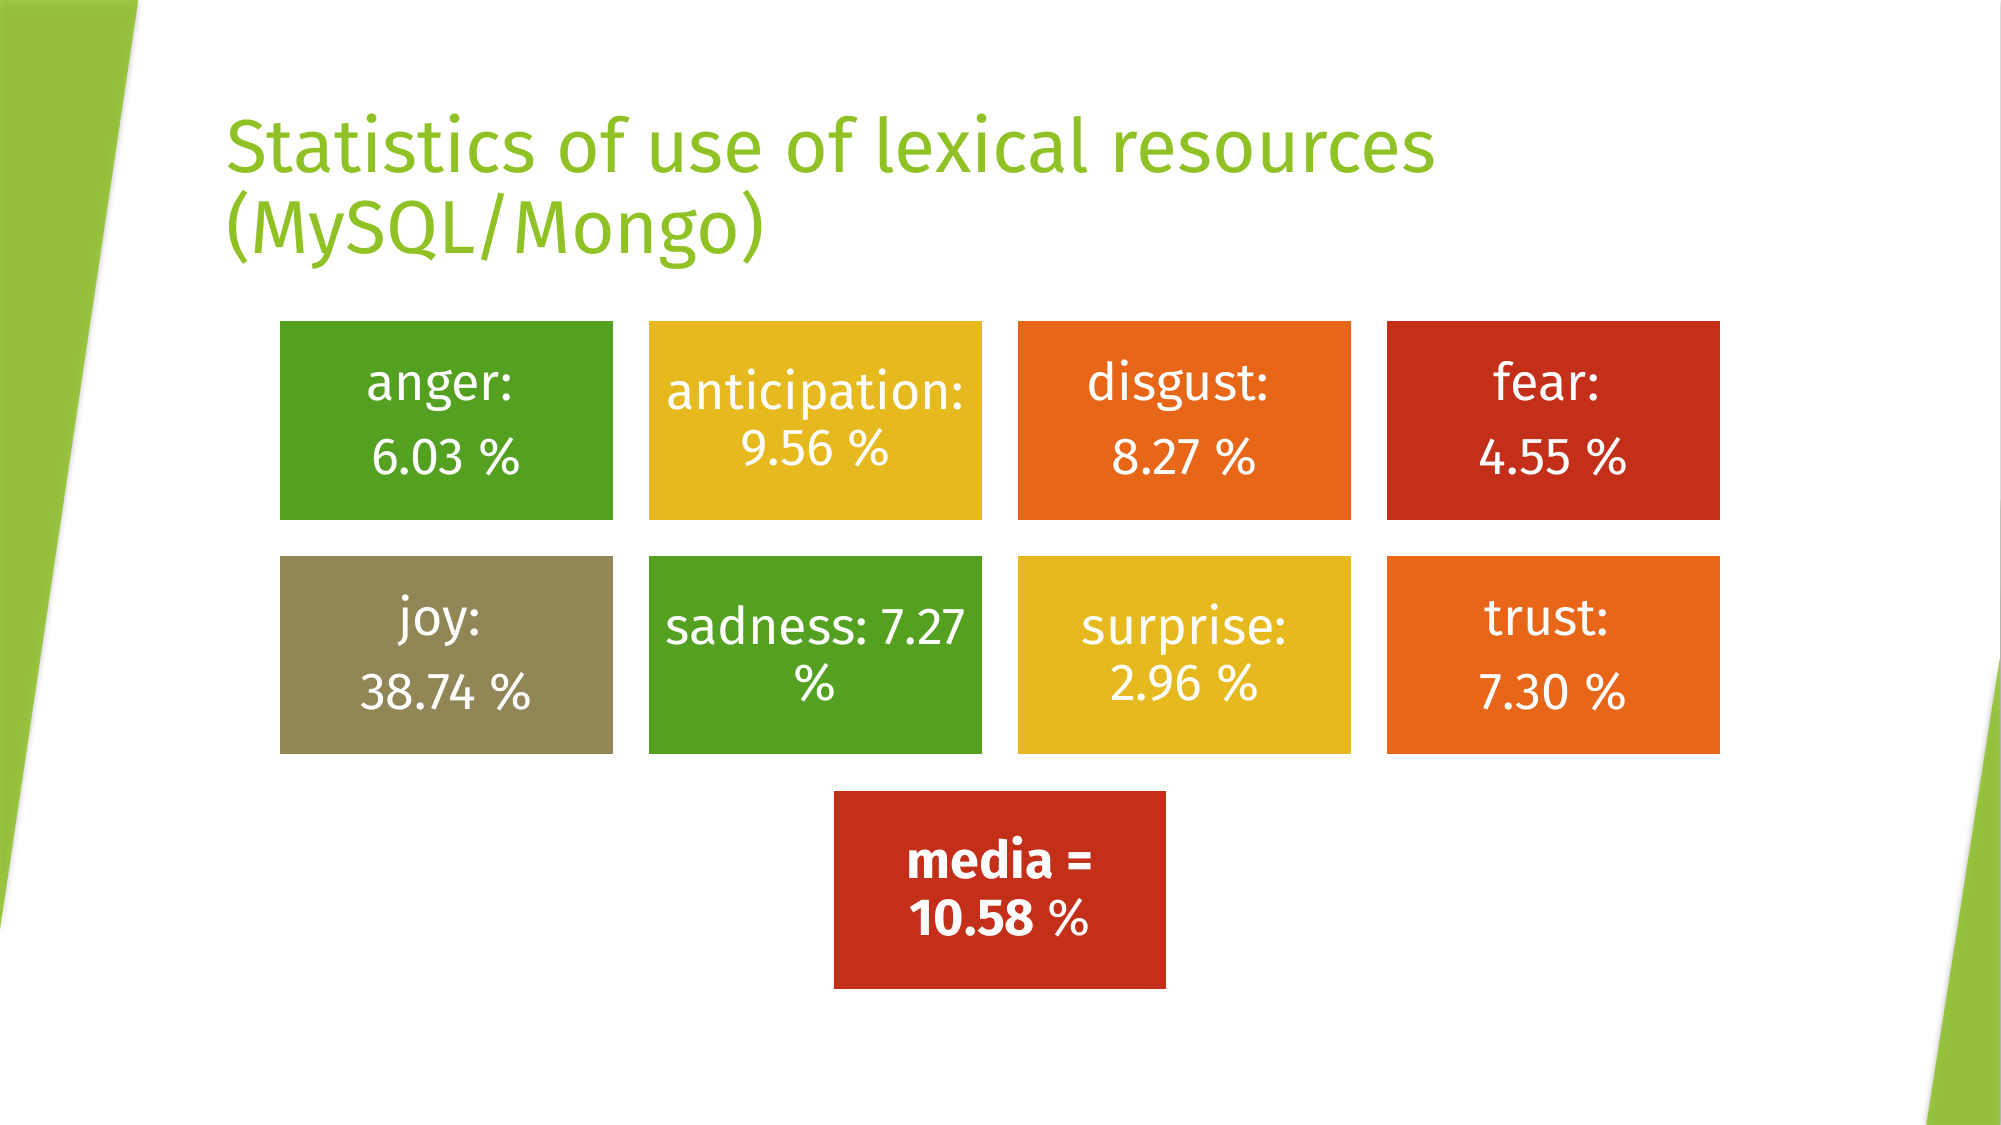

# Statistics of use of lexical resources (MySQL/Mongo)
anger:
6.03 %
anticipation: 9.56 %
disgust:
8.27 %
fear:
4.55 %
joy:
38.74 %
sadness: 7.27 %
surprise: 2.96 %
trust:
7.30 %
media = 10.58 %